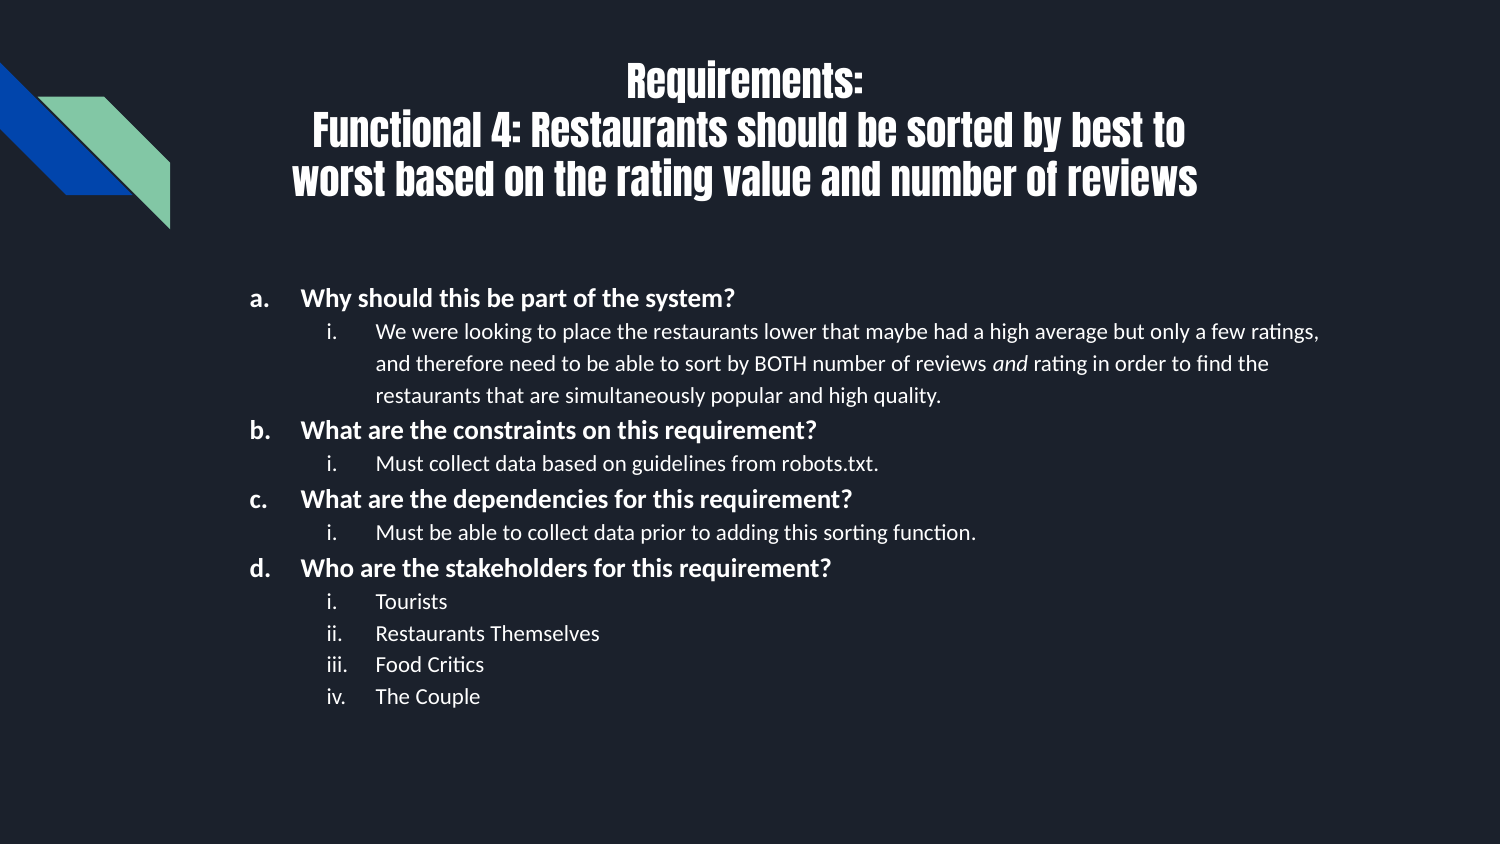

# Requirements:
Functional 4: Restaurants should be sorted by best to worst based on the rating value and number of reviews
Why should this be part of the system?
We were looking to place the restaurants lower that maybe had a high average but only a few ratings, and therefore need to be able to sort by BOTH number of reviews and rating in order to find the restaurants that are simultaneously popular and high quality.
What are the constraints on this requirement?
Must collect data based on guidelines from robots.txt.
What are the dependencies for this requirement?
Must be able to collect data prior to adding this sorting function.
Who are the stakeholders for this requirement?
Tourists
Restaurants Themselves
Food Critics
The Couple